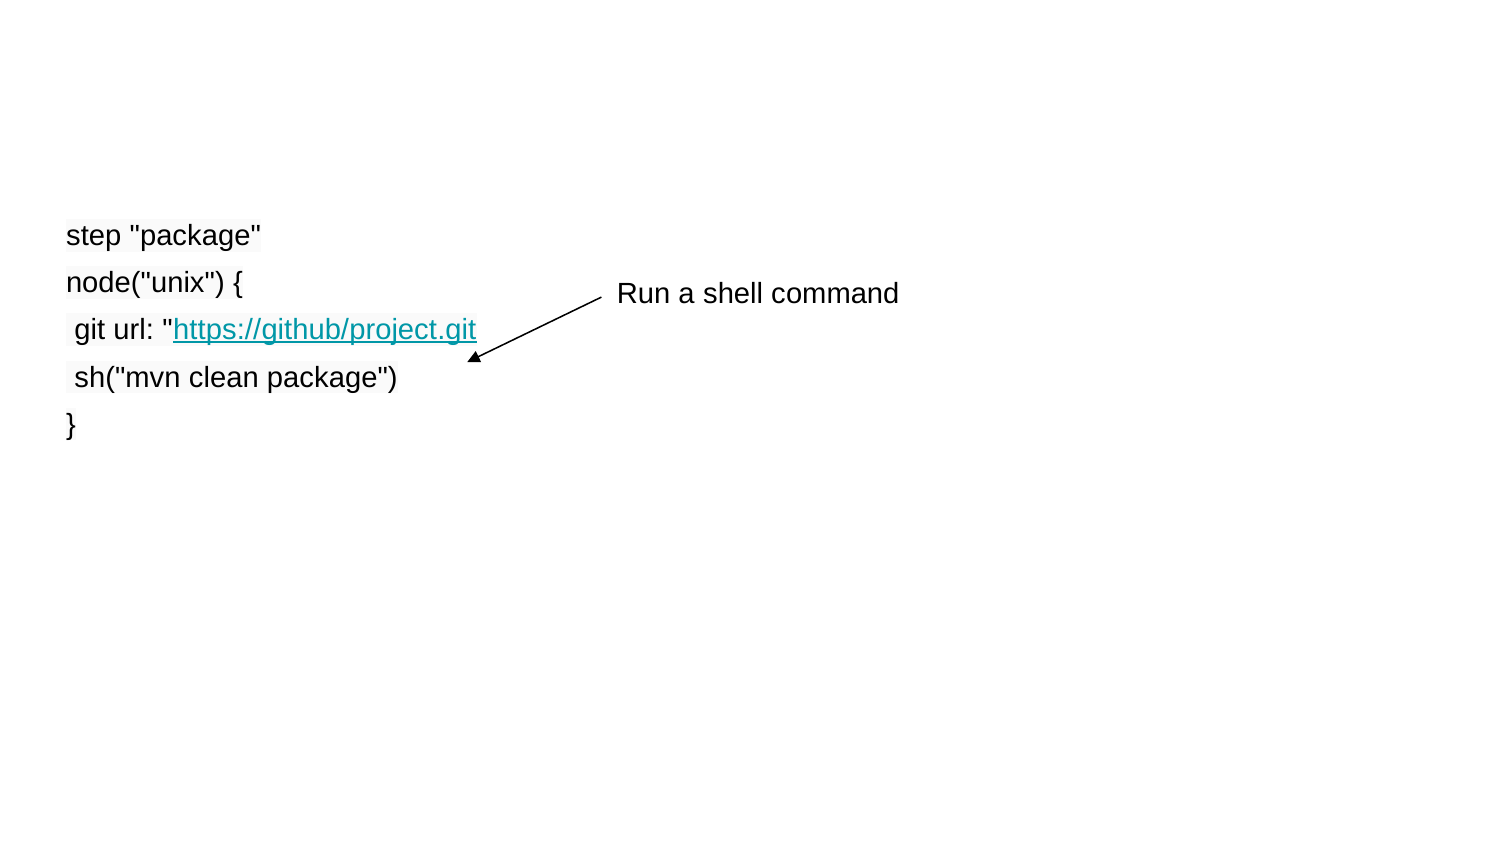

step "package"
node("unix") {
 git url: "https://github/project.git
 sh("mvn clean package")
}
Run a shell command